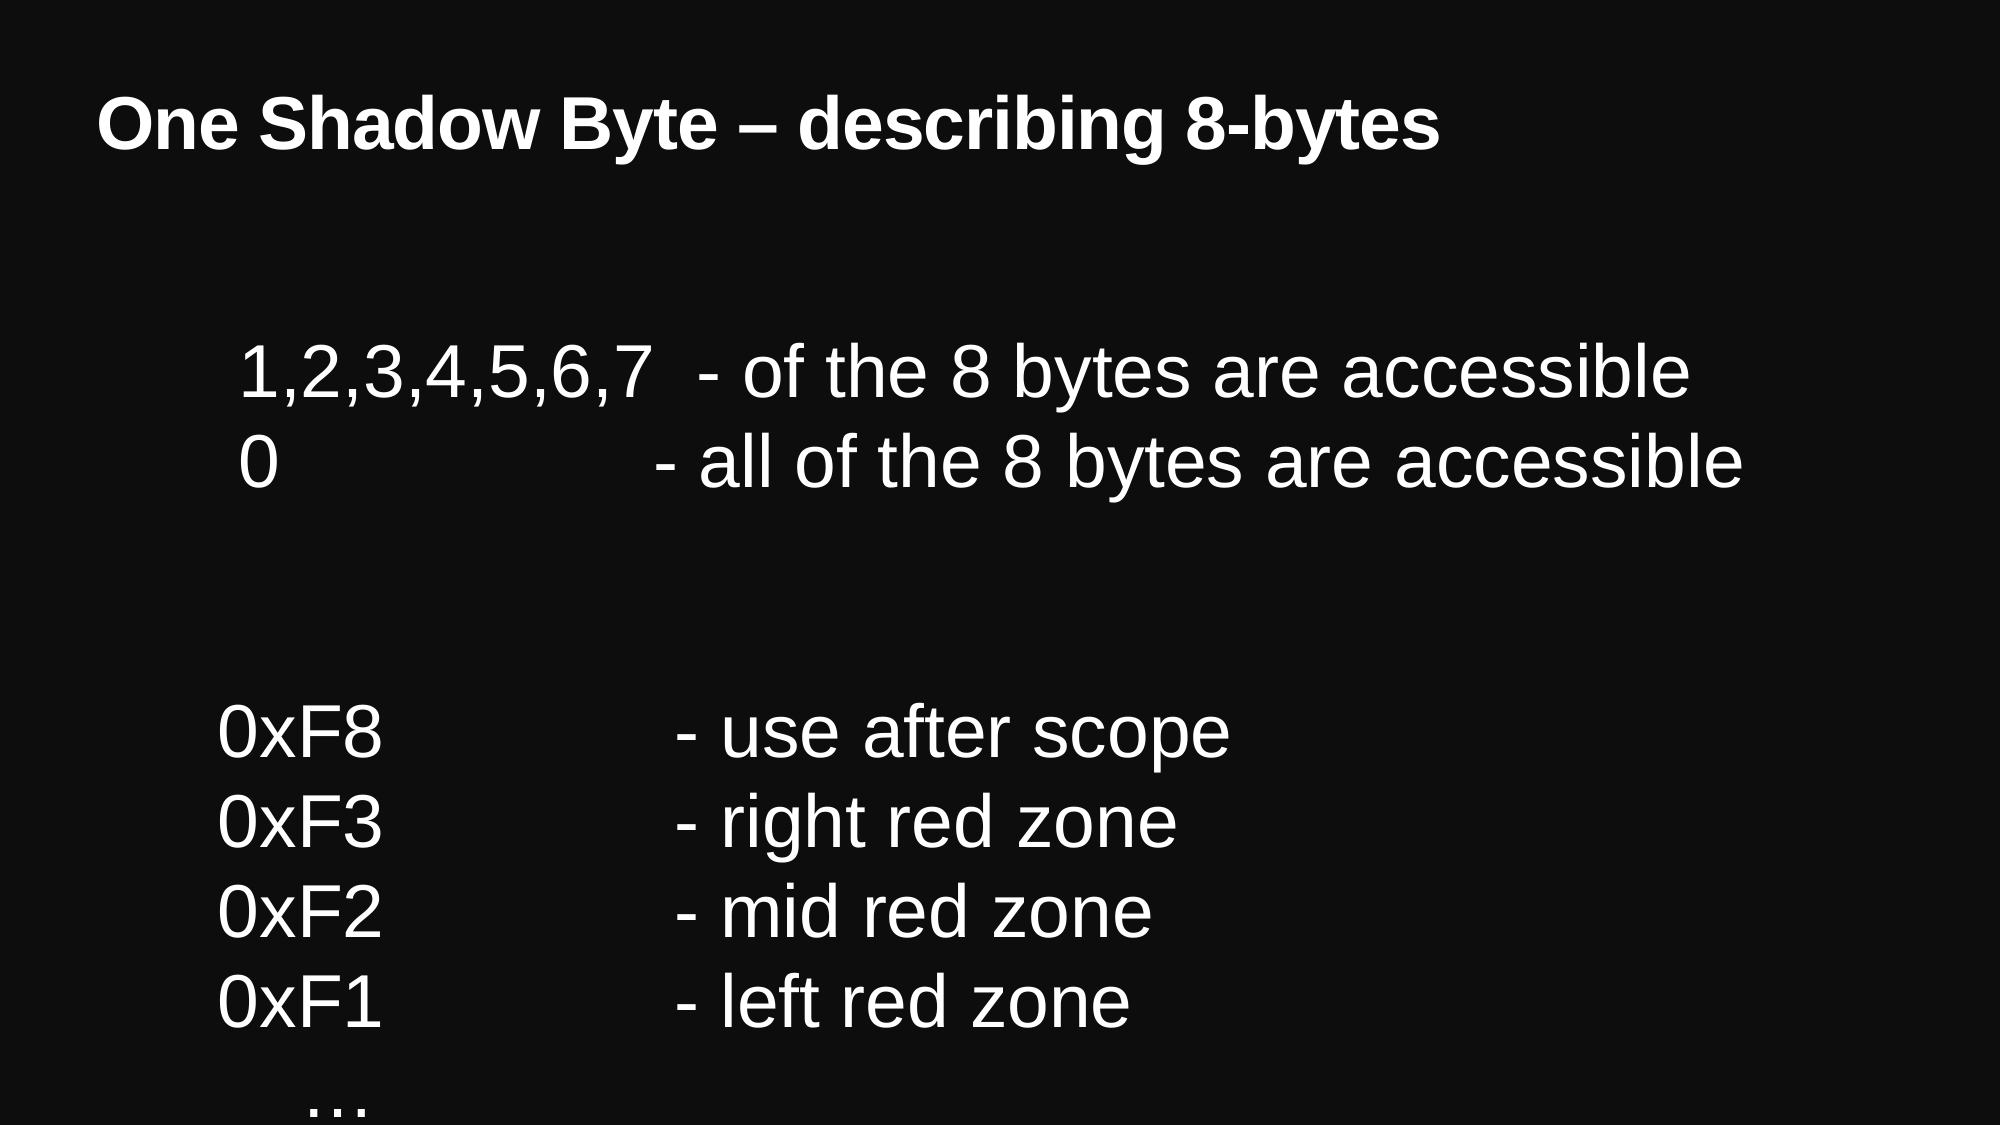

# One Shadow Byte – describing 8-bytes
 1,2,3,4,5,6,7  - of the 8 bytes are accessible
 0                  - all of the 8 bytes are accessible

0xF8              - use after scope
0xF3              - right red zone
0xF2              - mid red zone
0xF1              - left red zone
    …